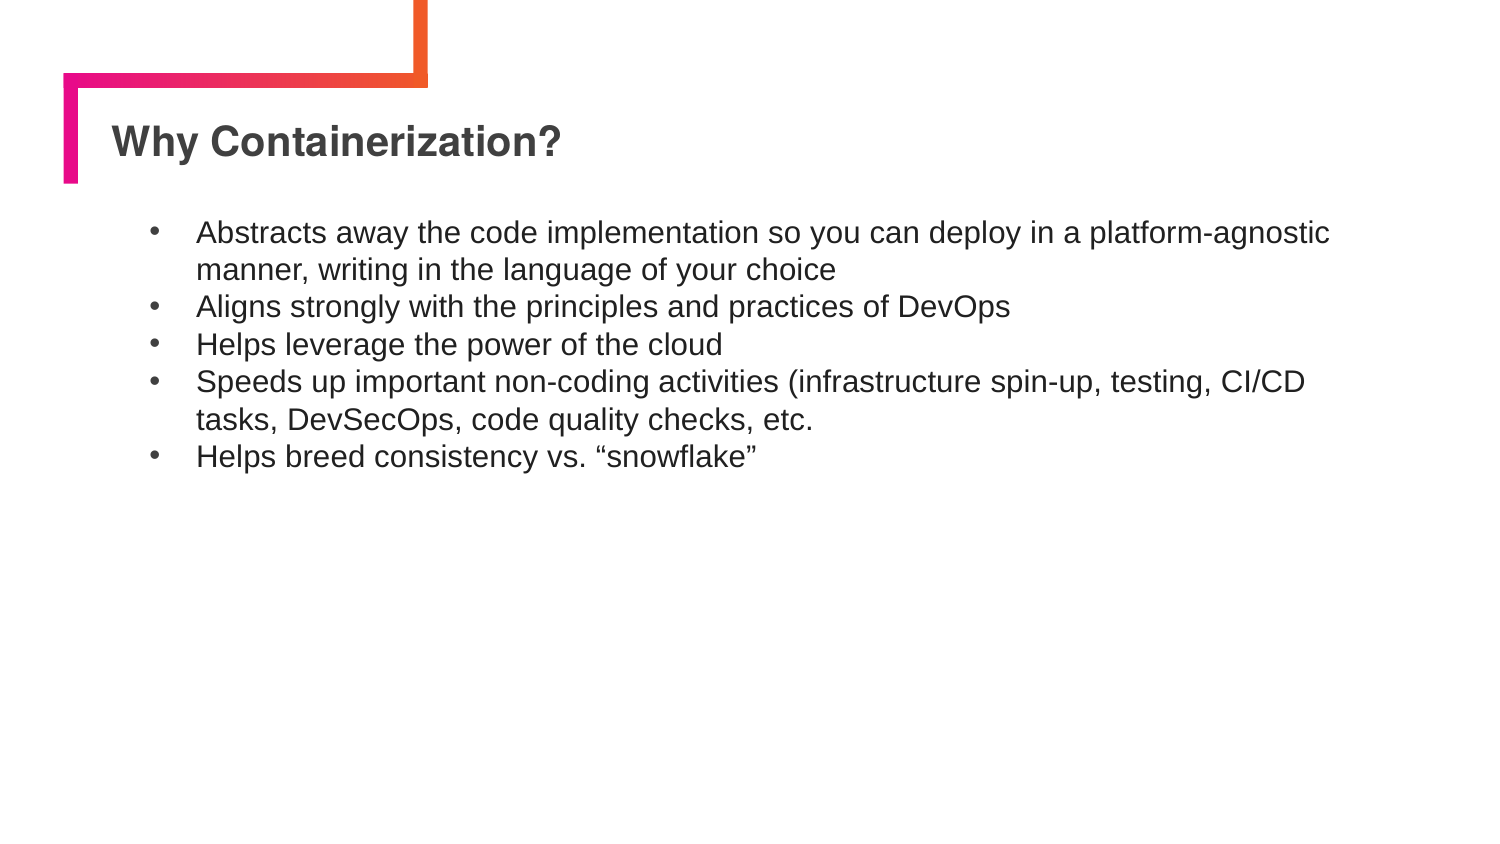

# Why Containerization?
Abstracts away the code implementation so you can deploy in a platform-agnostic manner, writing in the language of your choice
Aligns strongly with the principles and practices of DevOps
Helps leverage the power of the cloud
Speeds up important non-coding activities (infrastructure spin-up, testing, CI/CD tasks, DevSecOps, code quality checks, etc.
Helps breed consistency vs. “snowflake”
10